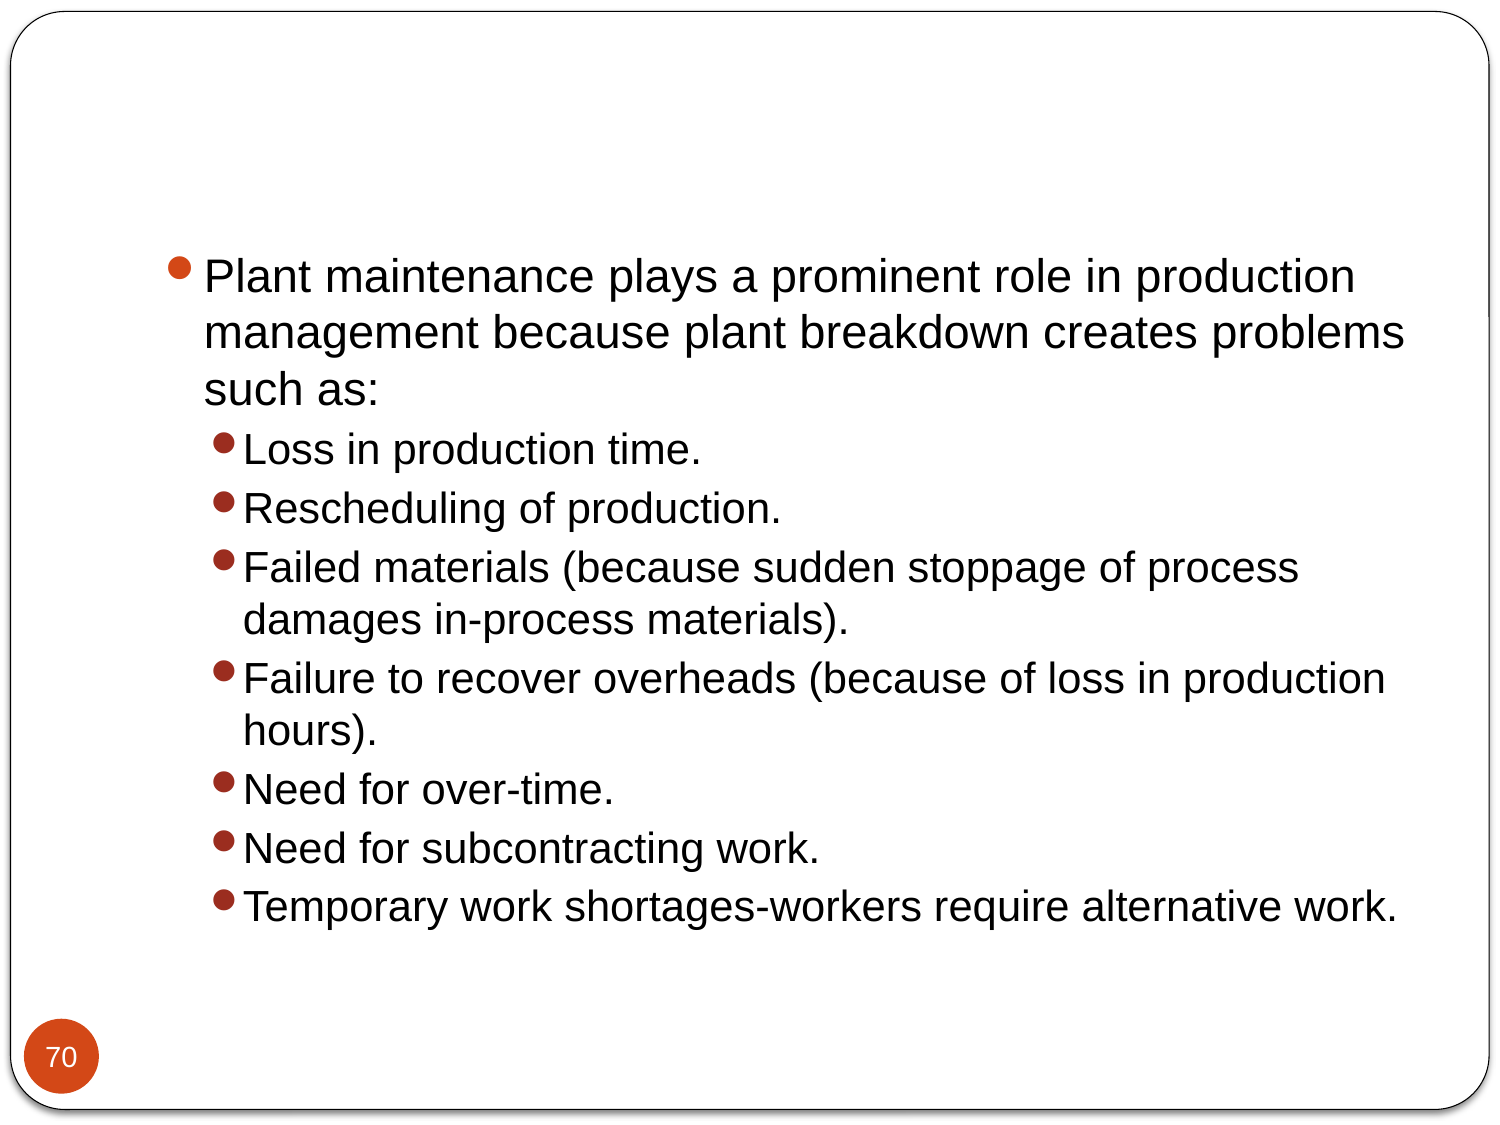

Plant maintenance plays a prominent role in production management because plant breakdown creates problems such as:
Loss in production time.
Rescheduling of production.
Failed materials (because sudden stoppage of process damages in-process materials).
Failure to recover overheads (because of loss in production hours).
Need for over-time.
Need for subcontracting work.
Temporary work shortages-workers require alternative work.

70